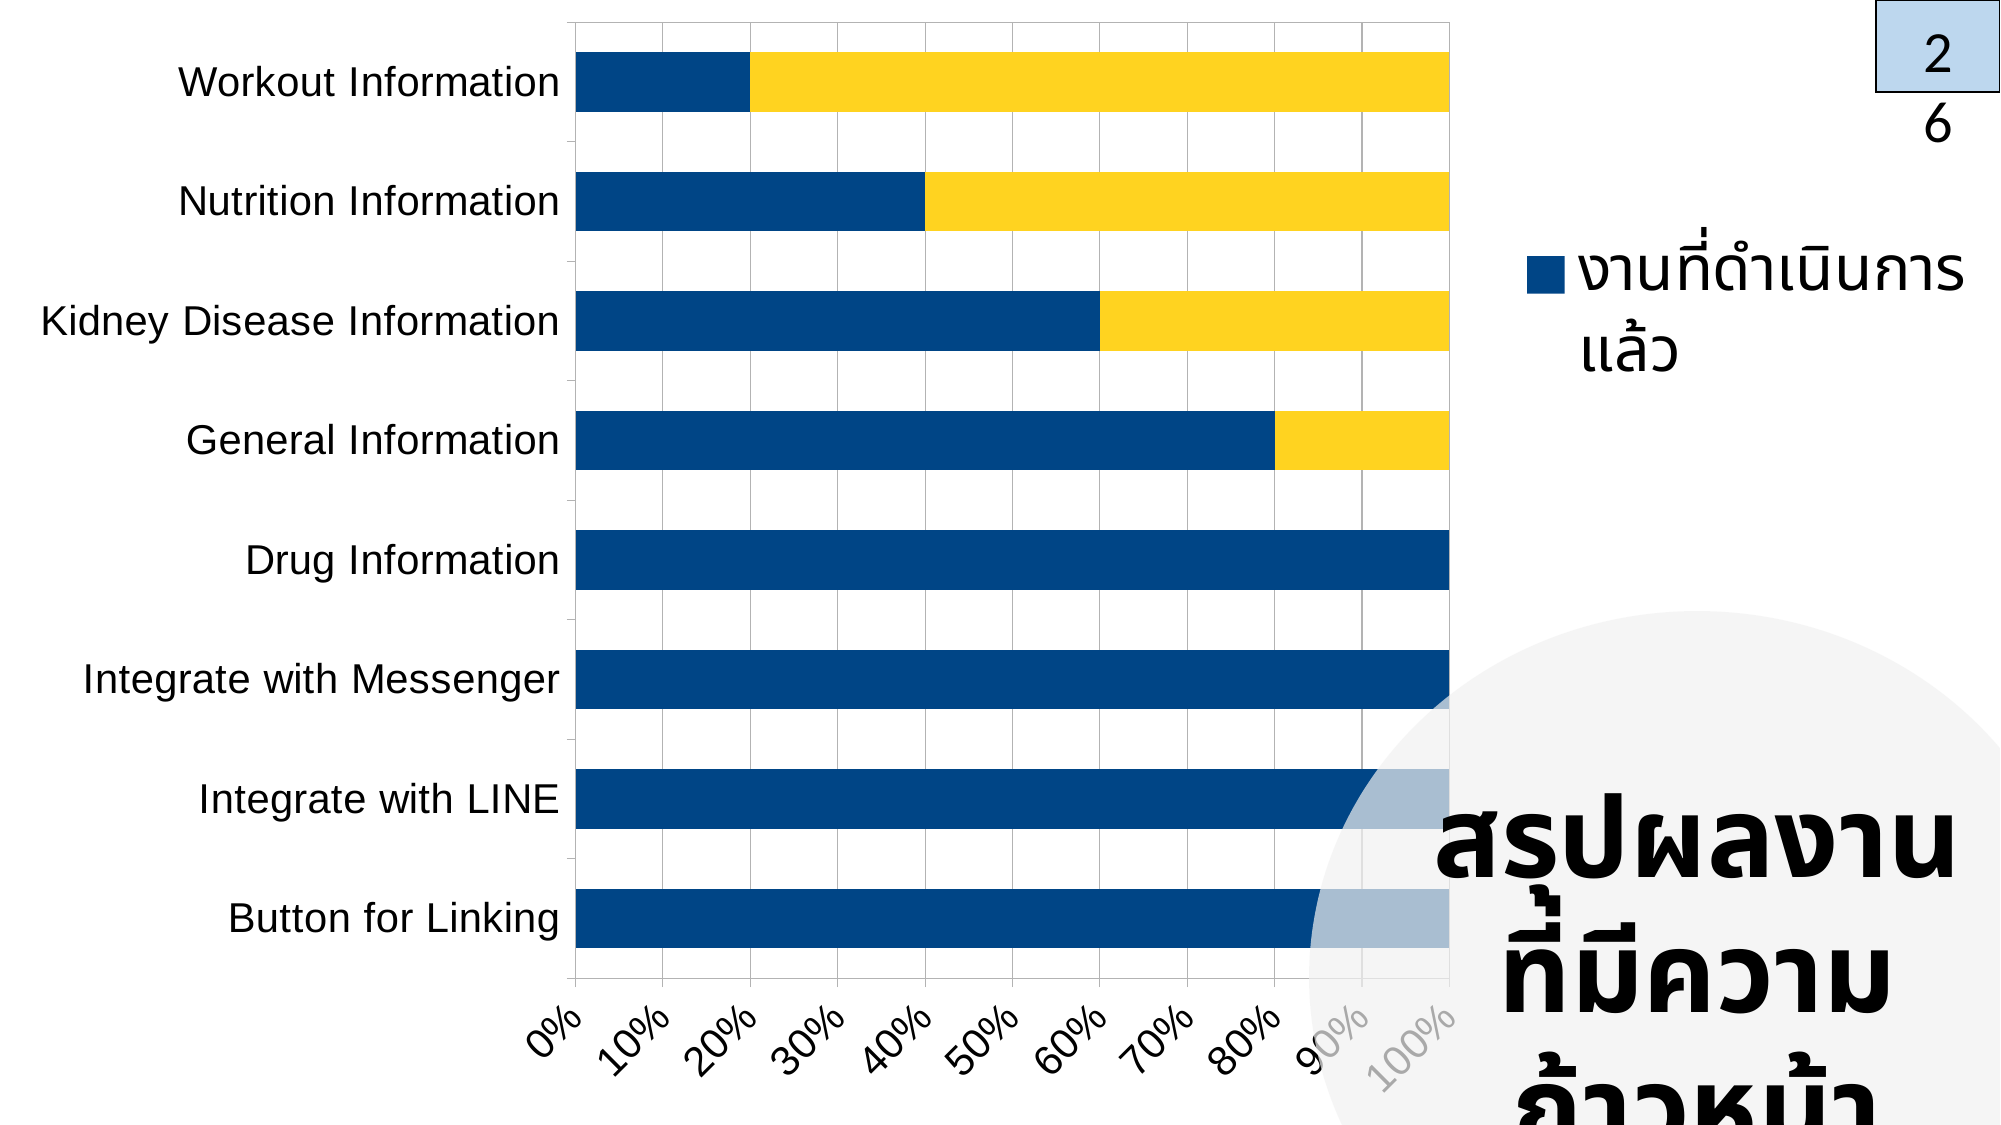

### Chart

| Category | งานที่ดำเนินการแล้ว | งานที่จะทำต่อไป |
|---|---|---|
| Button for Linking | 1.0 | 0.0 |
| Integrate with LINE | 1.0 | 0.0 |
| Integrate with Messenger | 1.0 | 0.0 |
| Drug Information | 1.0 | 0.0 |
| General Information | 0.8 | 0.2 |
| Kidney Disease Information | 0.6 | 0.4 |
| Nutrition Information | 0.4 | 0.6 |
| Workout Information | 0.2 | 0.8 |
26

สรุปผลงาน
ที่มีความก้าวหน้า
___